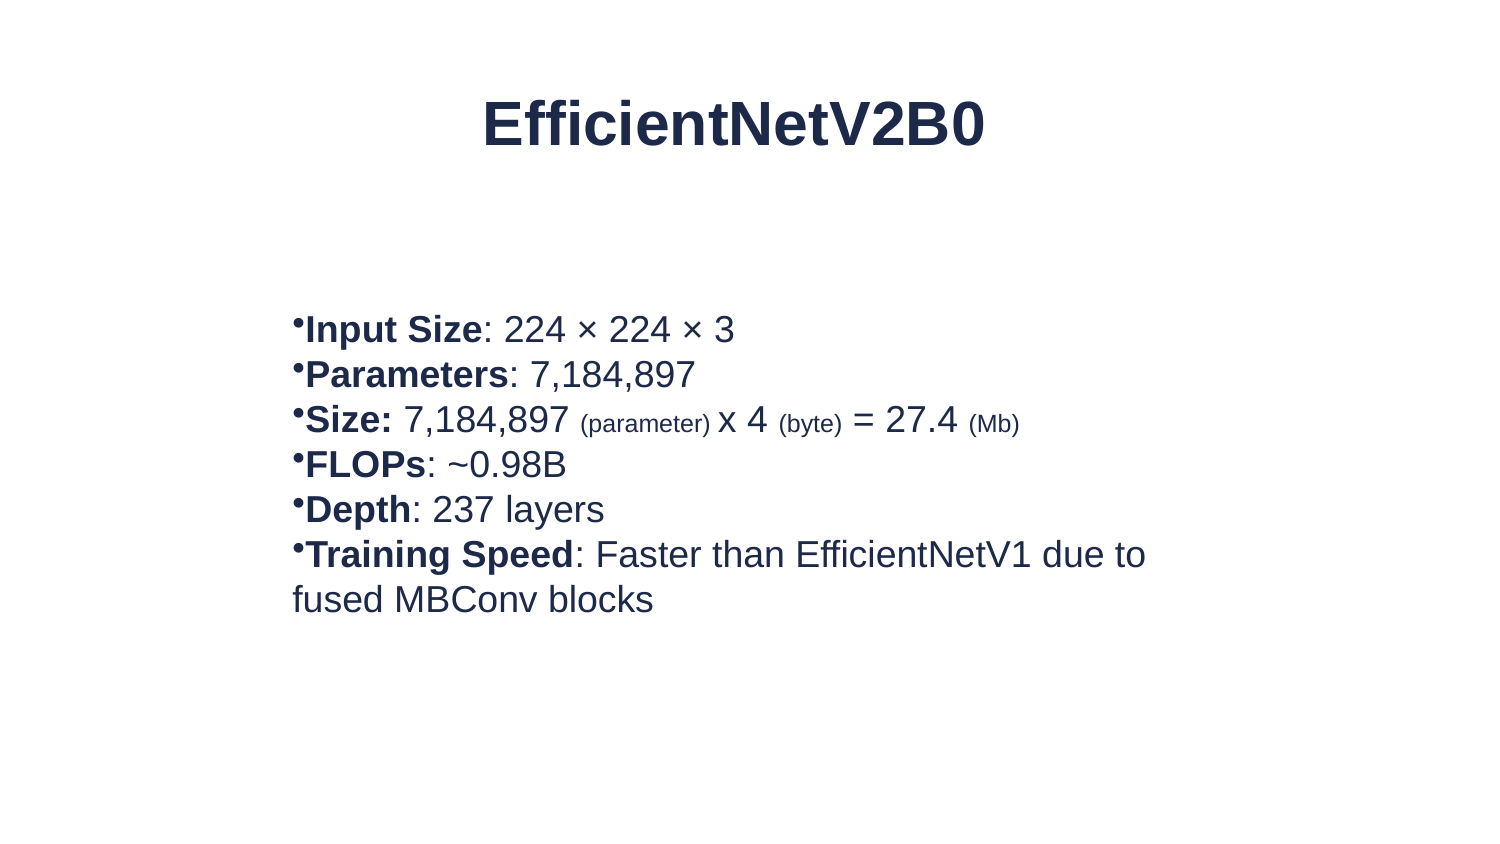

EfficientNetV2B0
Input Size: 224 × 224 × 3
Parameters: 7,184,897
Size: 7,184,897 (parameter) x 4 (byte) = 27.4 (Mb)
FLOPs: ~0.98B
Depth: 237 layers
Training Speed: Faster than EfficientNetV1 due to fused MBConv blocks